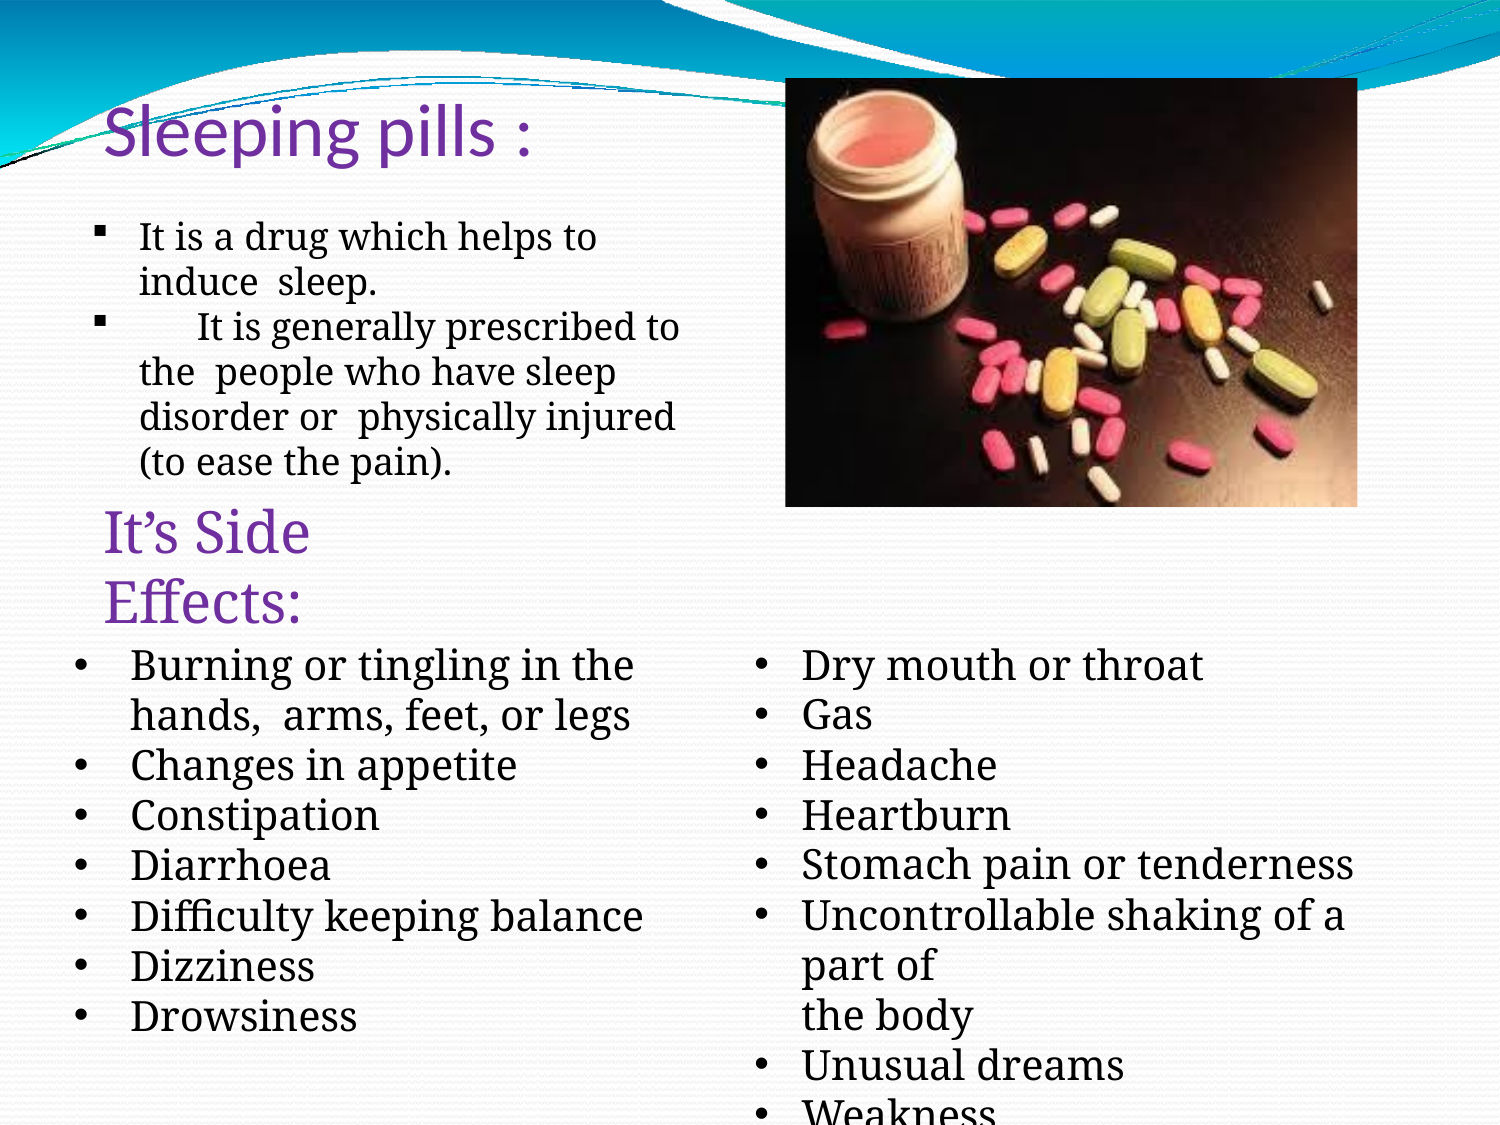

# Sleeping pills :
It is a drug which helps to induce  sleep.
	It is generally prescribed to the  people who have sleep disorder or  physically injured (to ease the pain).
It’s Side Effects:
Dry mouth or throat
Gas
Headache
Heartburn
Stomach pain or tenderness
Uncontrollable shaking of a part of
the body
Unusual dreams
Weakness
Burning or tingling in the hands,  arms, feet, or legs
Changes in appetite
Constipation
Diarrhoea
Difficulty keeping balance
Dizziness
Drowsiness